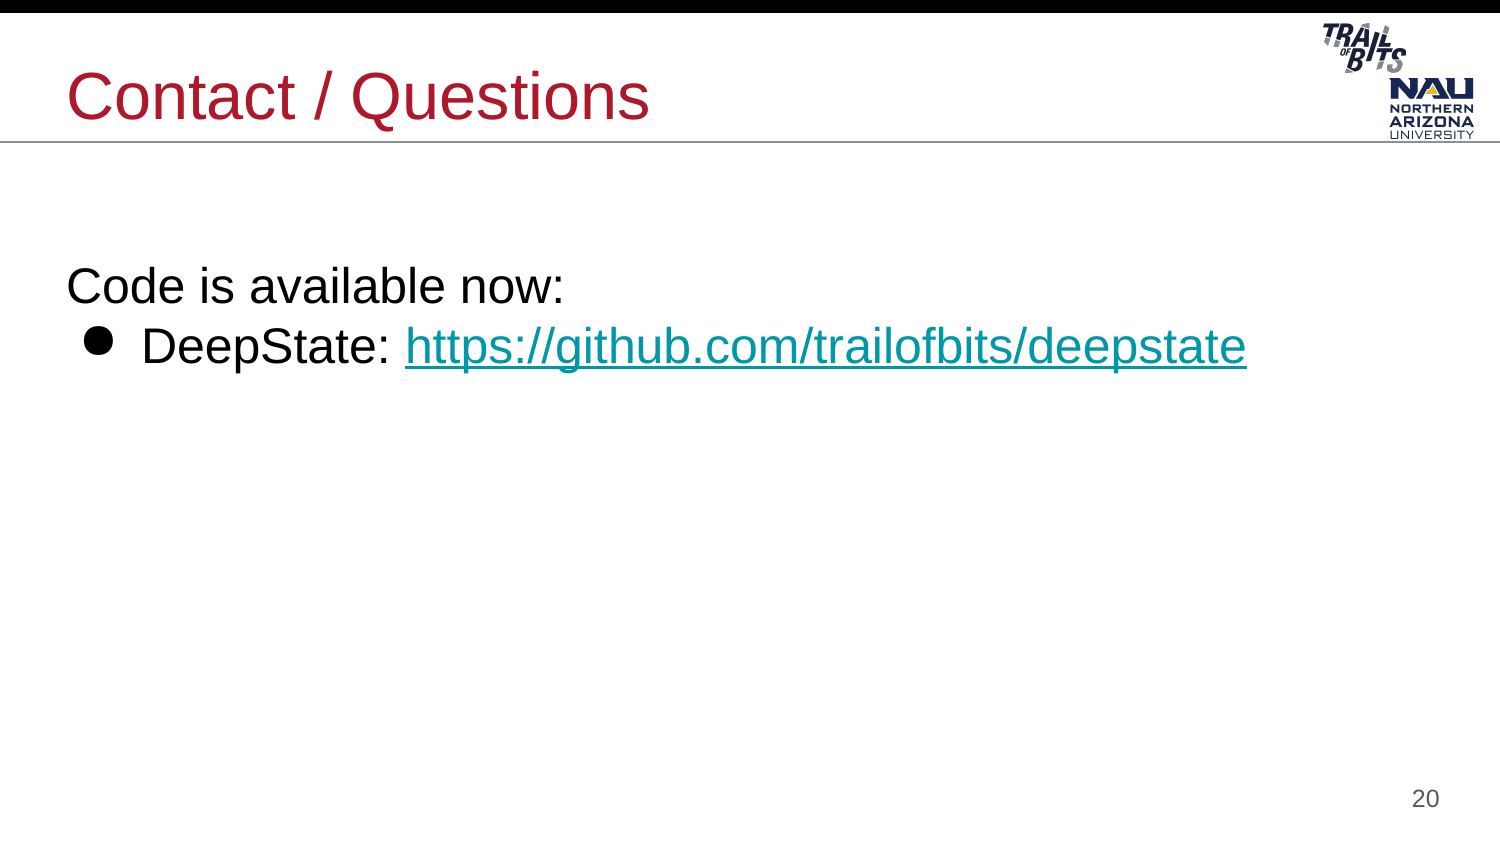

# Contact / Questions

Code is available now:
DeepState: https://github.com/trailofbits/deepstate

20